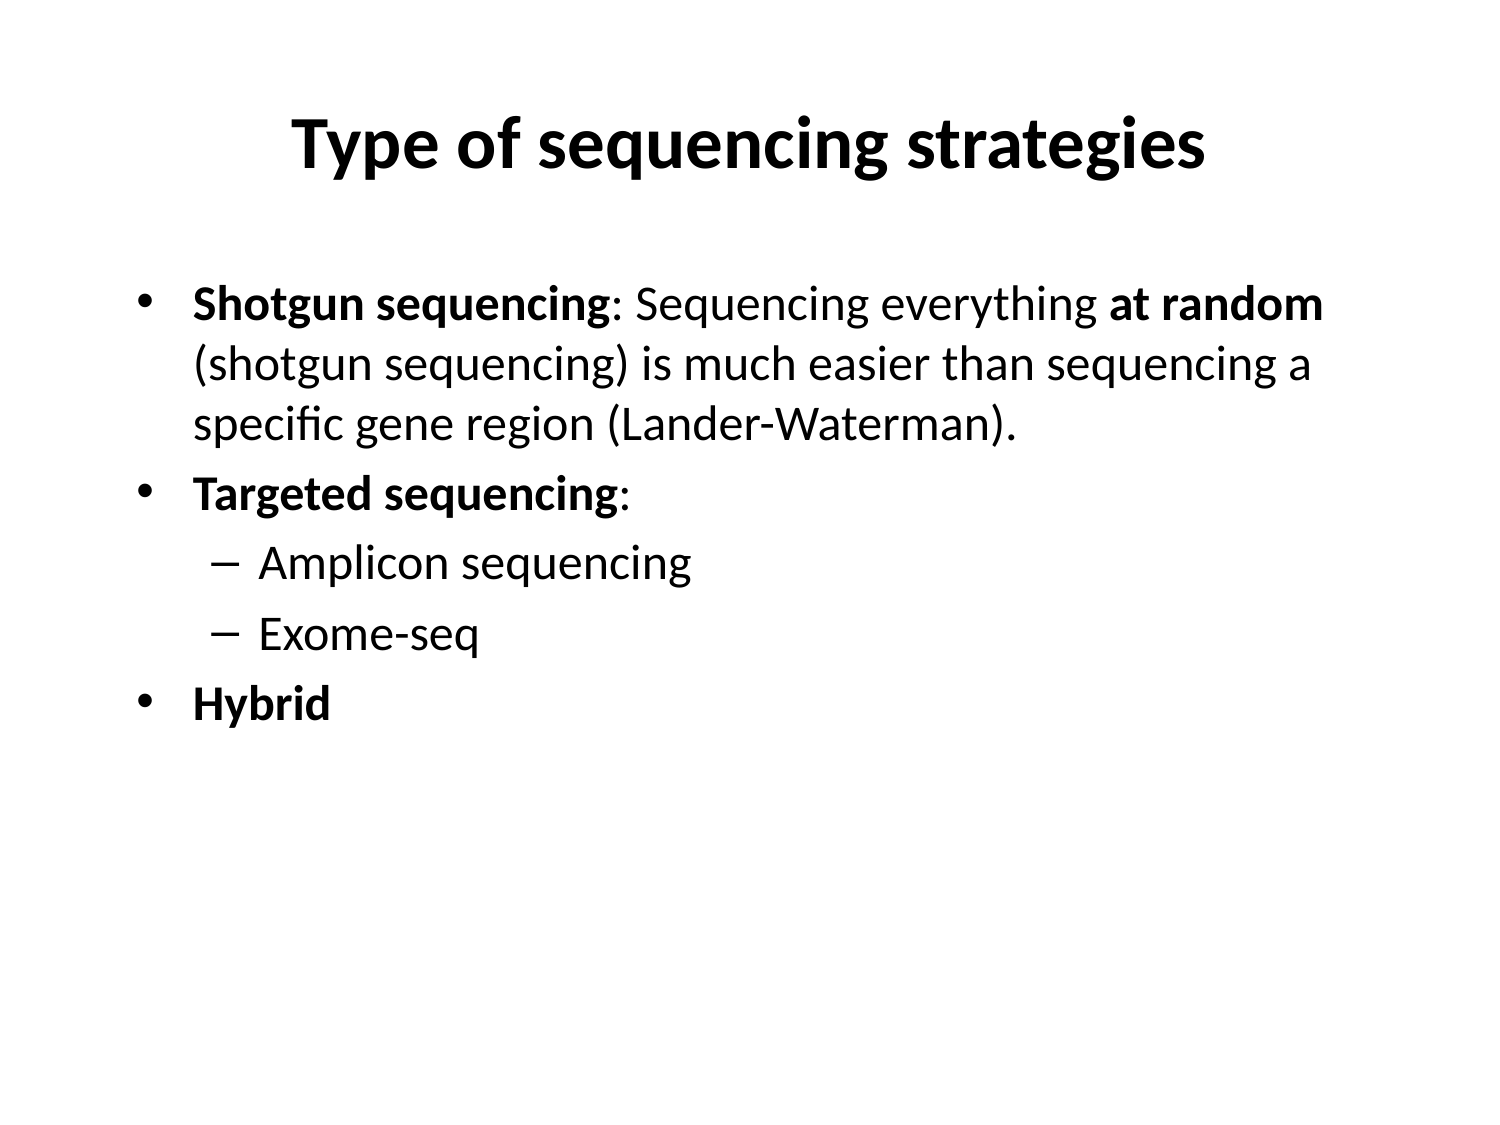

# Type of sequencing strategies
Shotgun sequencing: Sequencing everything at random (shotgun sequencing) is much easier than sequencing a specific gene region (Lander-Waterman).
Targeted sequencing:
Amplicon sequencing
Exome-seq
Hybrid